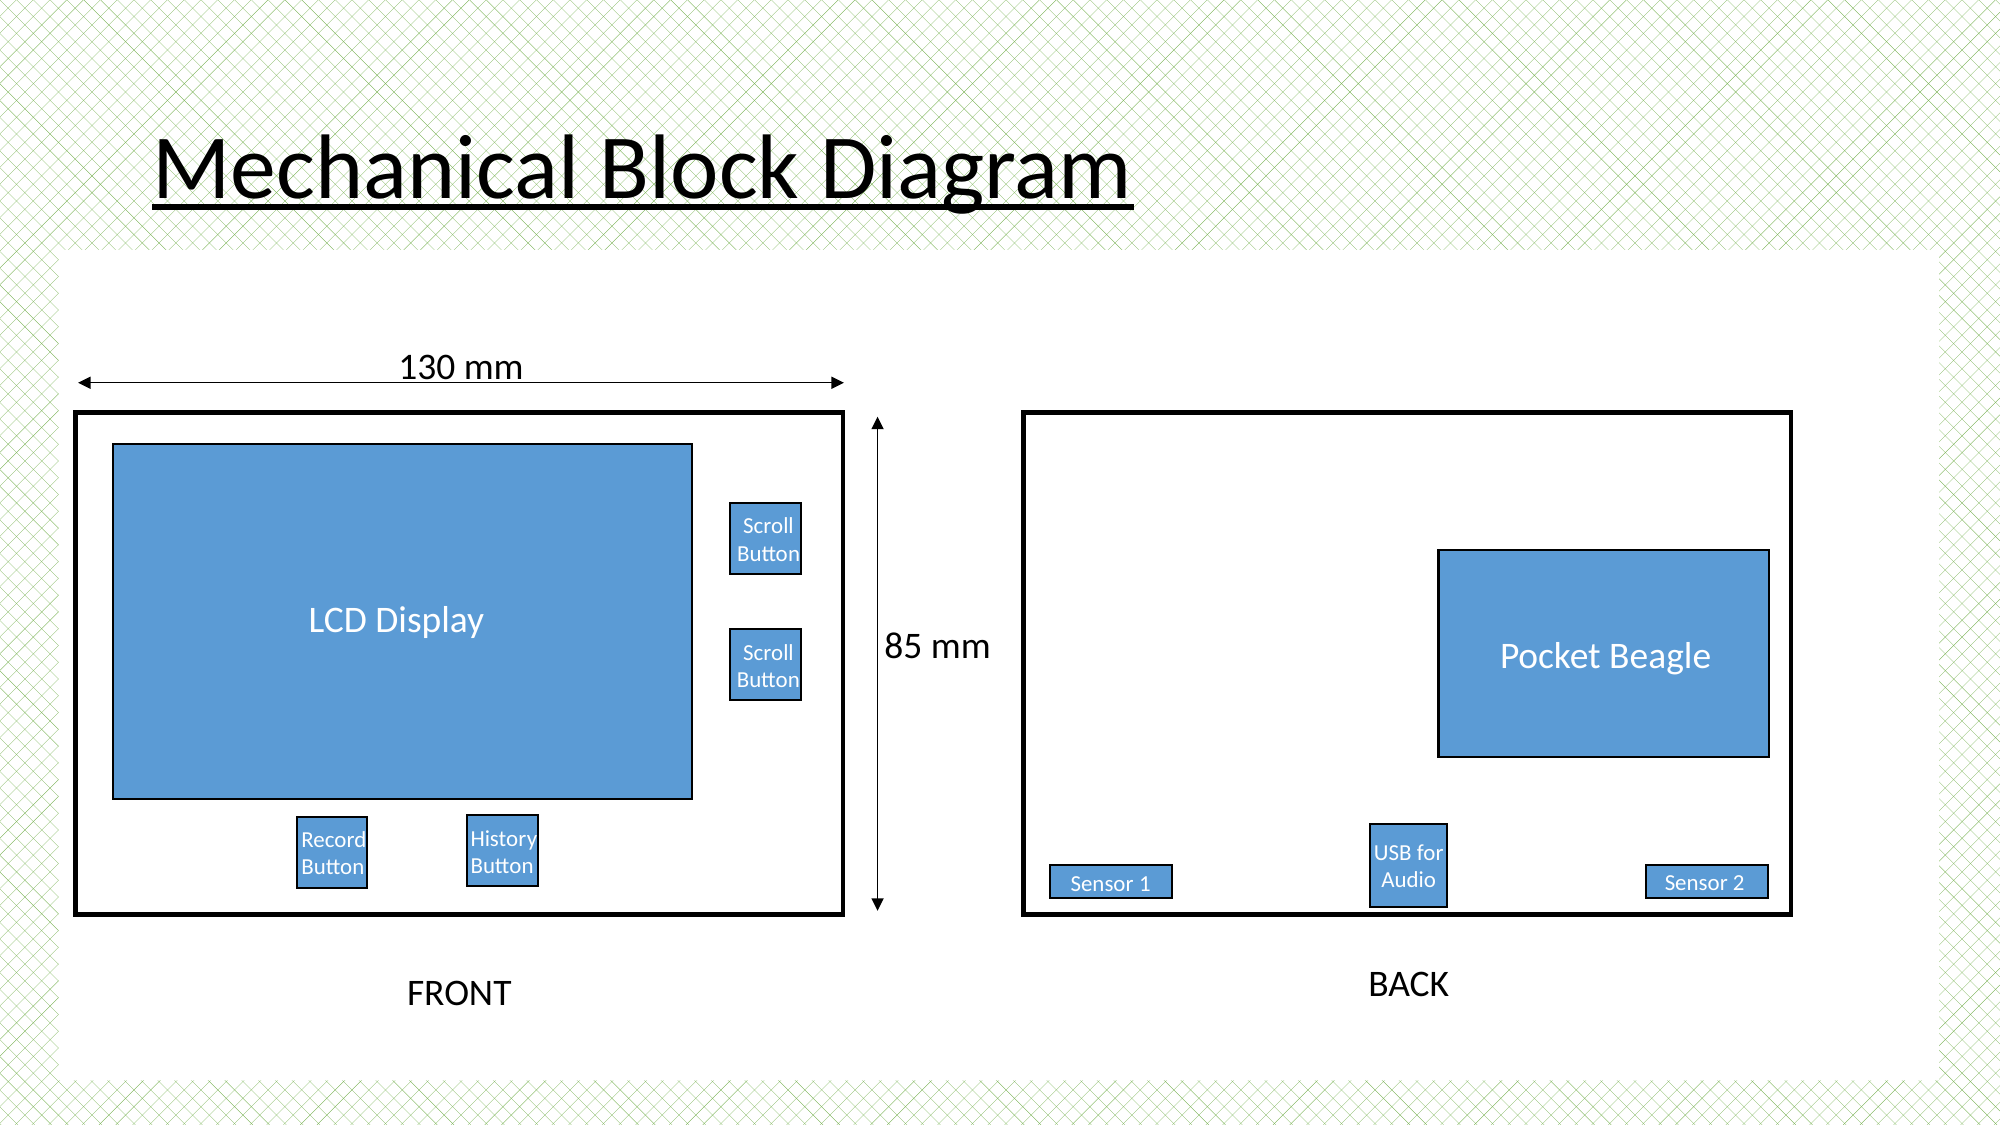

Mechanical Block Diagram

130 mm

Scroll Button

LCD Display
85 mm
Pocket Beagle

Scroll Button

History Button
Record Button

USB for Audio
Sensor 2
Sensor 1

BACK
FRONT